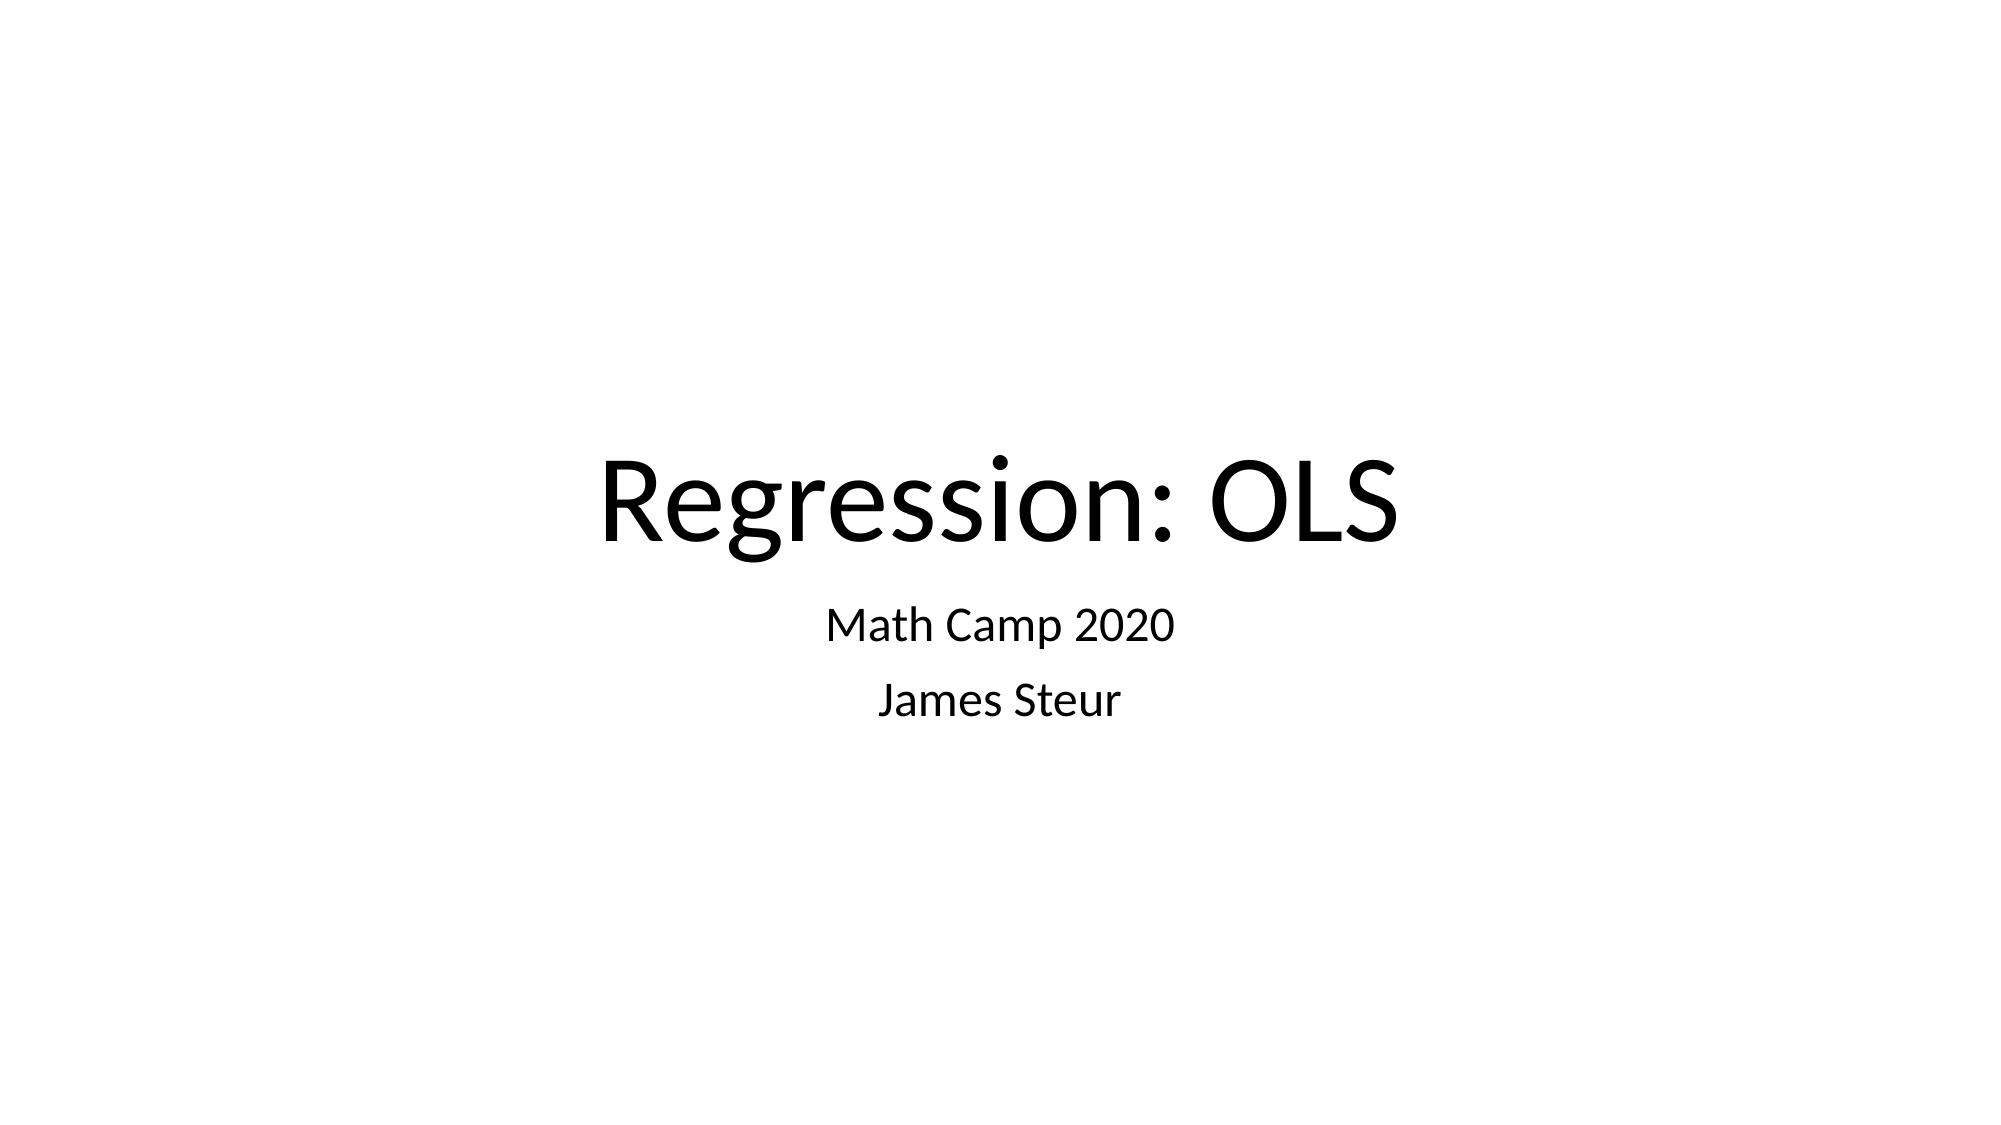

# Regression: OLS
Math Camp 2020
James Steur